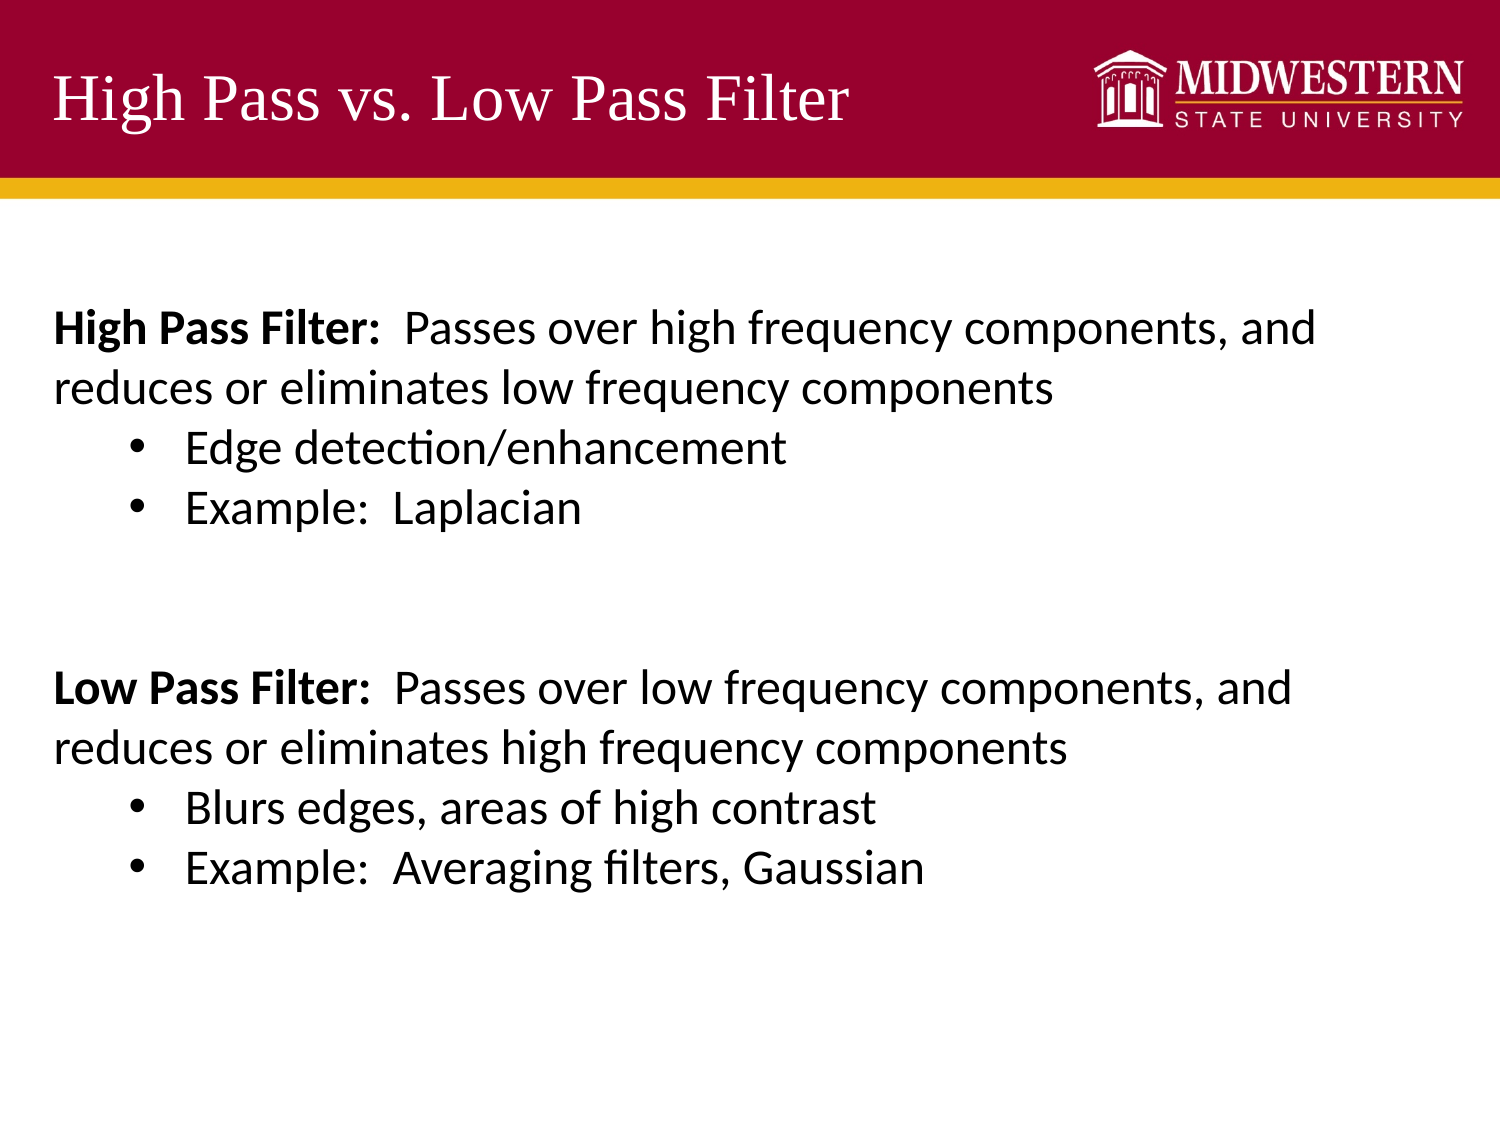

# High Pass vs. Low Pass Filter
High Pass Filter:  Passes over high frequency components, and reduces or eliminates low frequency components
Edge detection/enhancement
Example:  Laplacian

Low Pass Filter:  Passes over low frequency components, and reduces or eliminates high frequency components
Blurs edges, areas of high contrast
Example:  Averaging filters, Gaussian